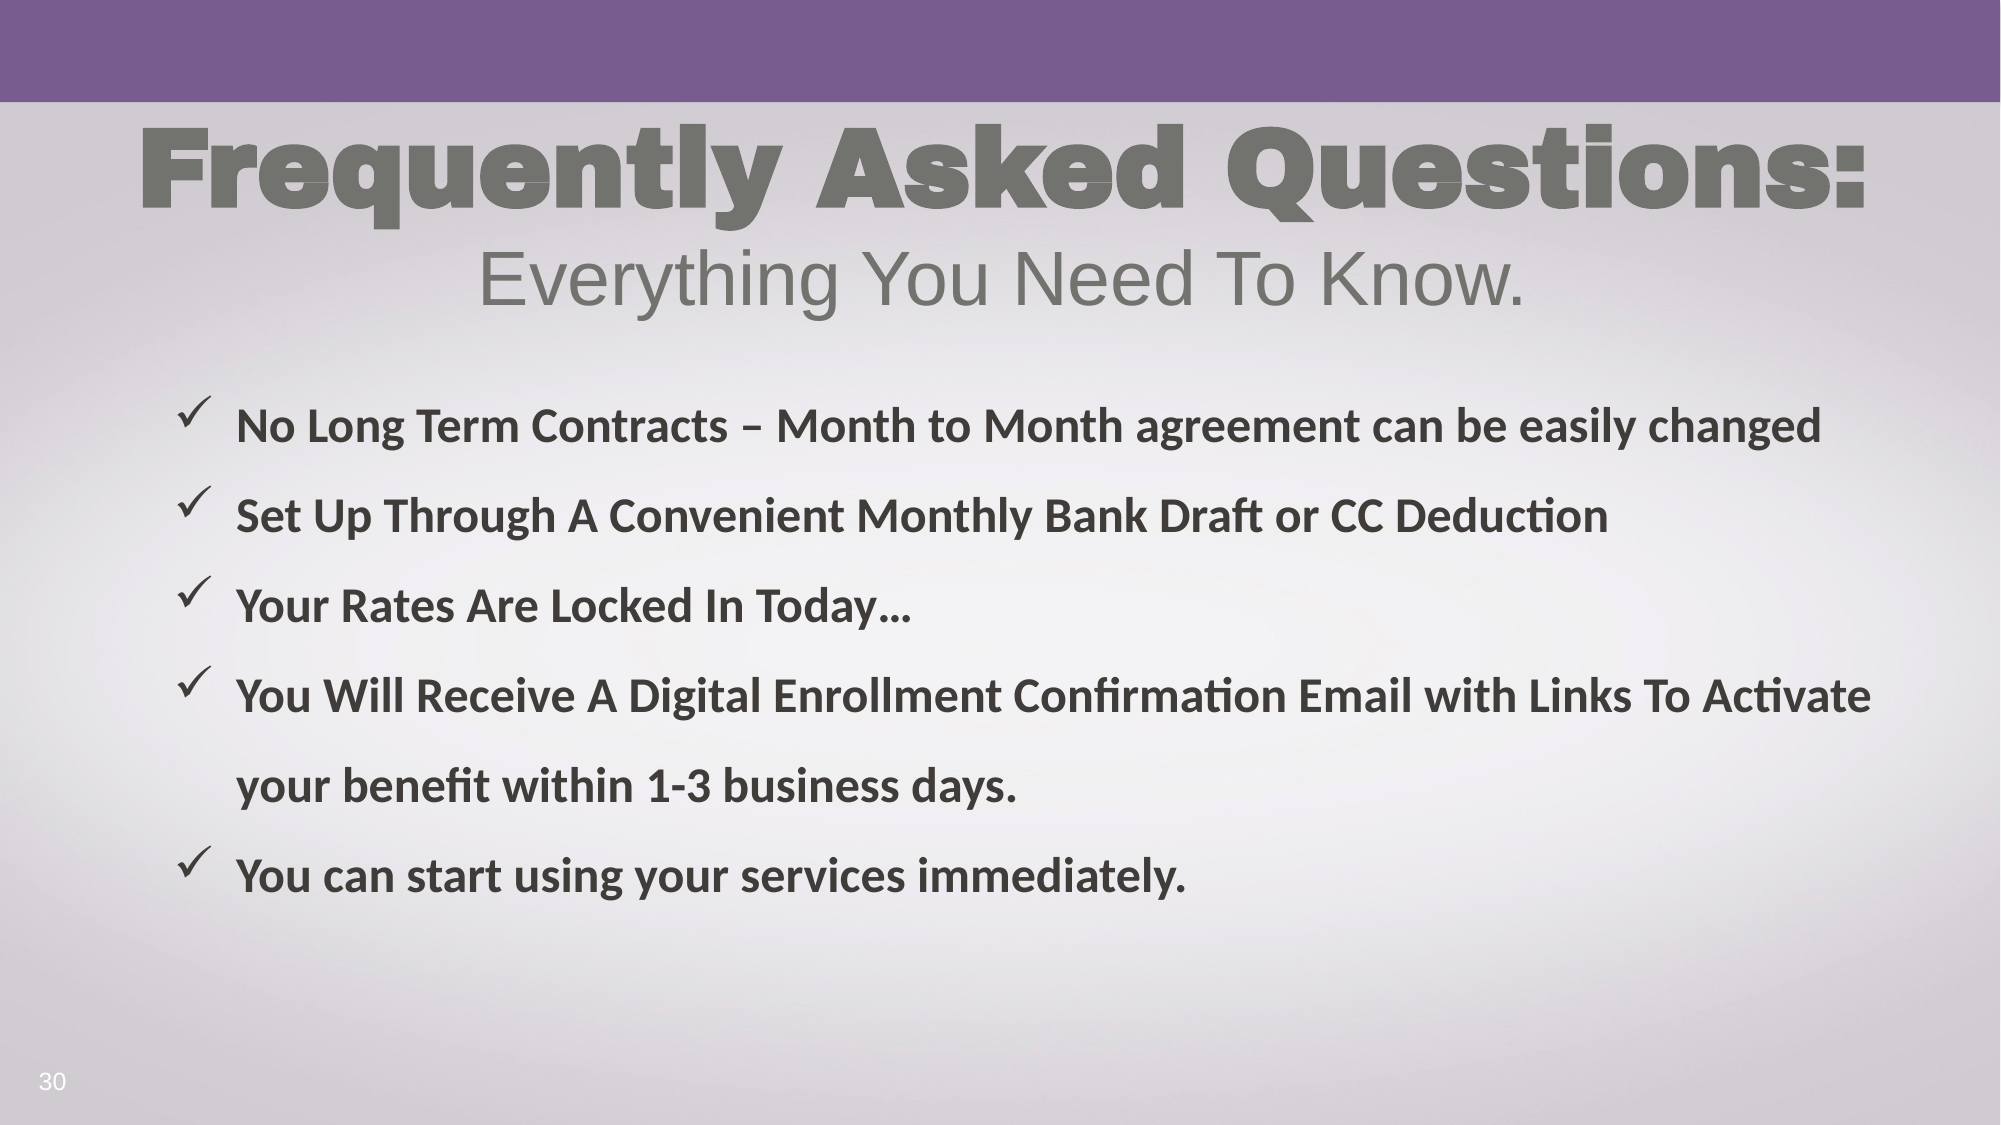

Frequently Asked Questions:
Everything You Need To Know.
No Long Term Contracts – Month to Month agreement can be easily changed
Set Up Through A Convenient Monthly Bank Draft or CC Deduction
Your Rates Are Locked In Today…
You Will Receive A Digital Enrollment Confirmation Email with Links To Activate your benefit within 1-3 business days.
You can start using your services immediately.